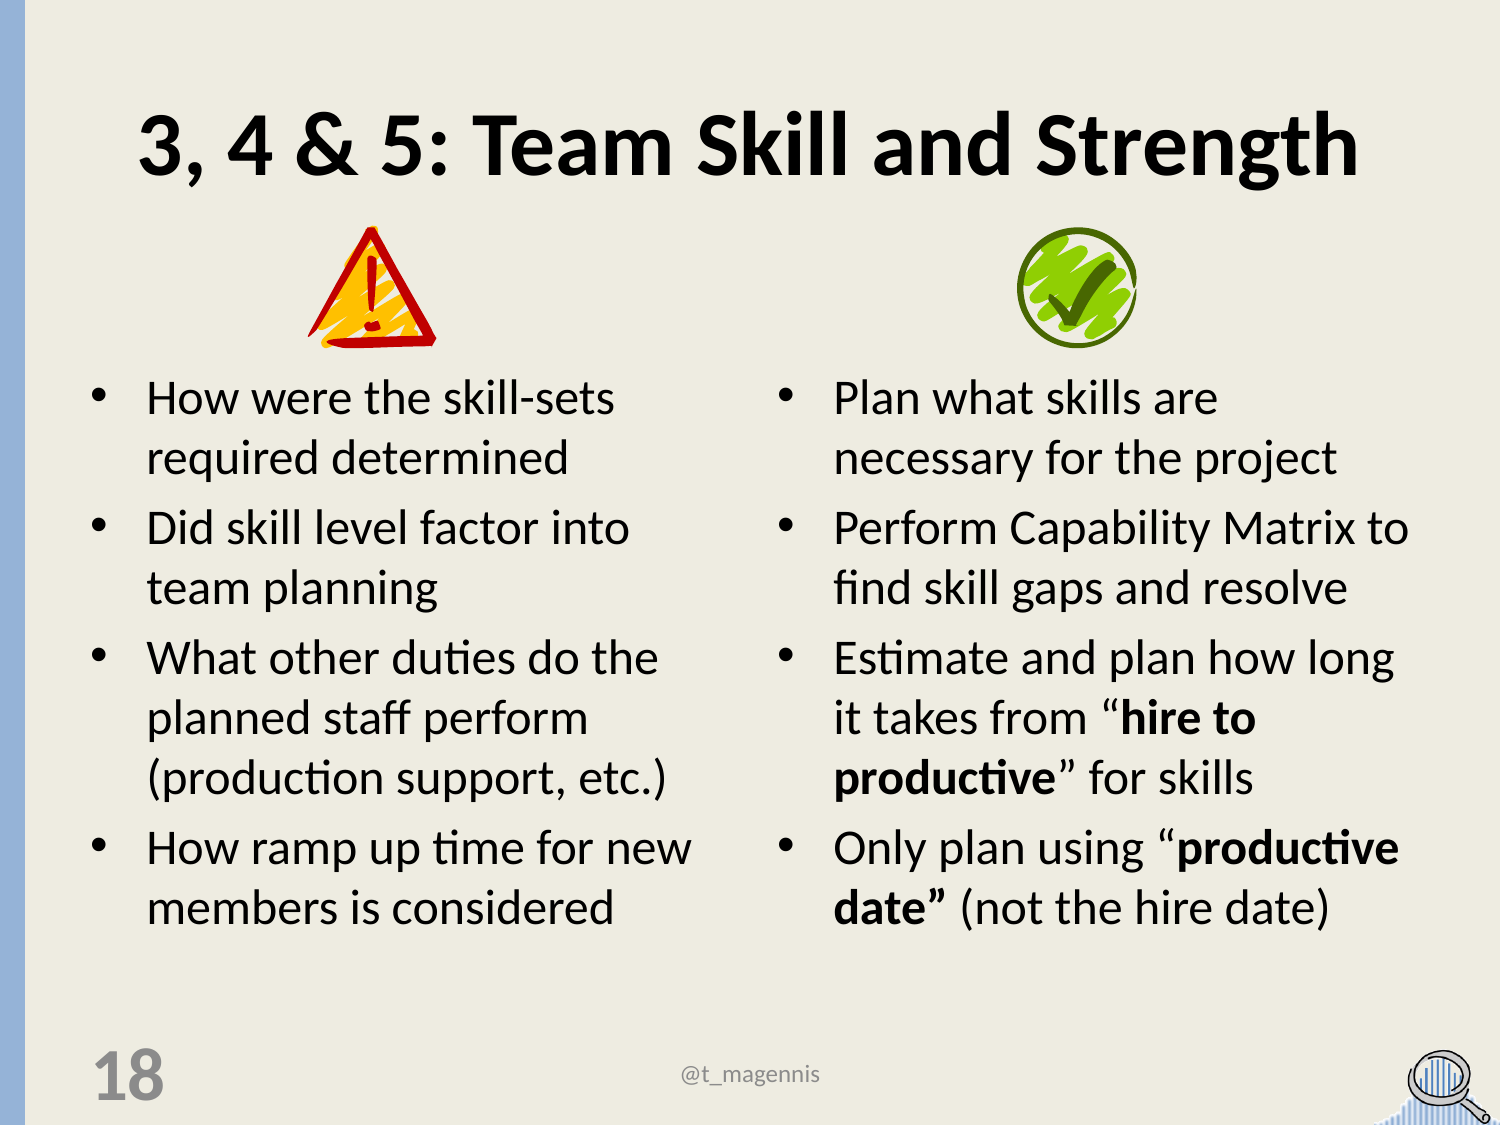

# 3, 4 & 5: Team Skill and Strength

How were the skill-sets required determined
Did skill level factor into team planning
What other duties do the planned staff perform (production support, etc.)
How ramp up time for new members is considered

Plan what skills are necessary for the project
Perform Capability Matrix to find skill gaps and resolve
Estimate and plan how long it takes from “hire to productive” for skills
Only plan using “productive date” (not the hire date)
18
@t_magennis